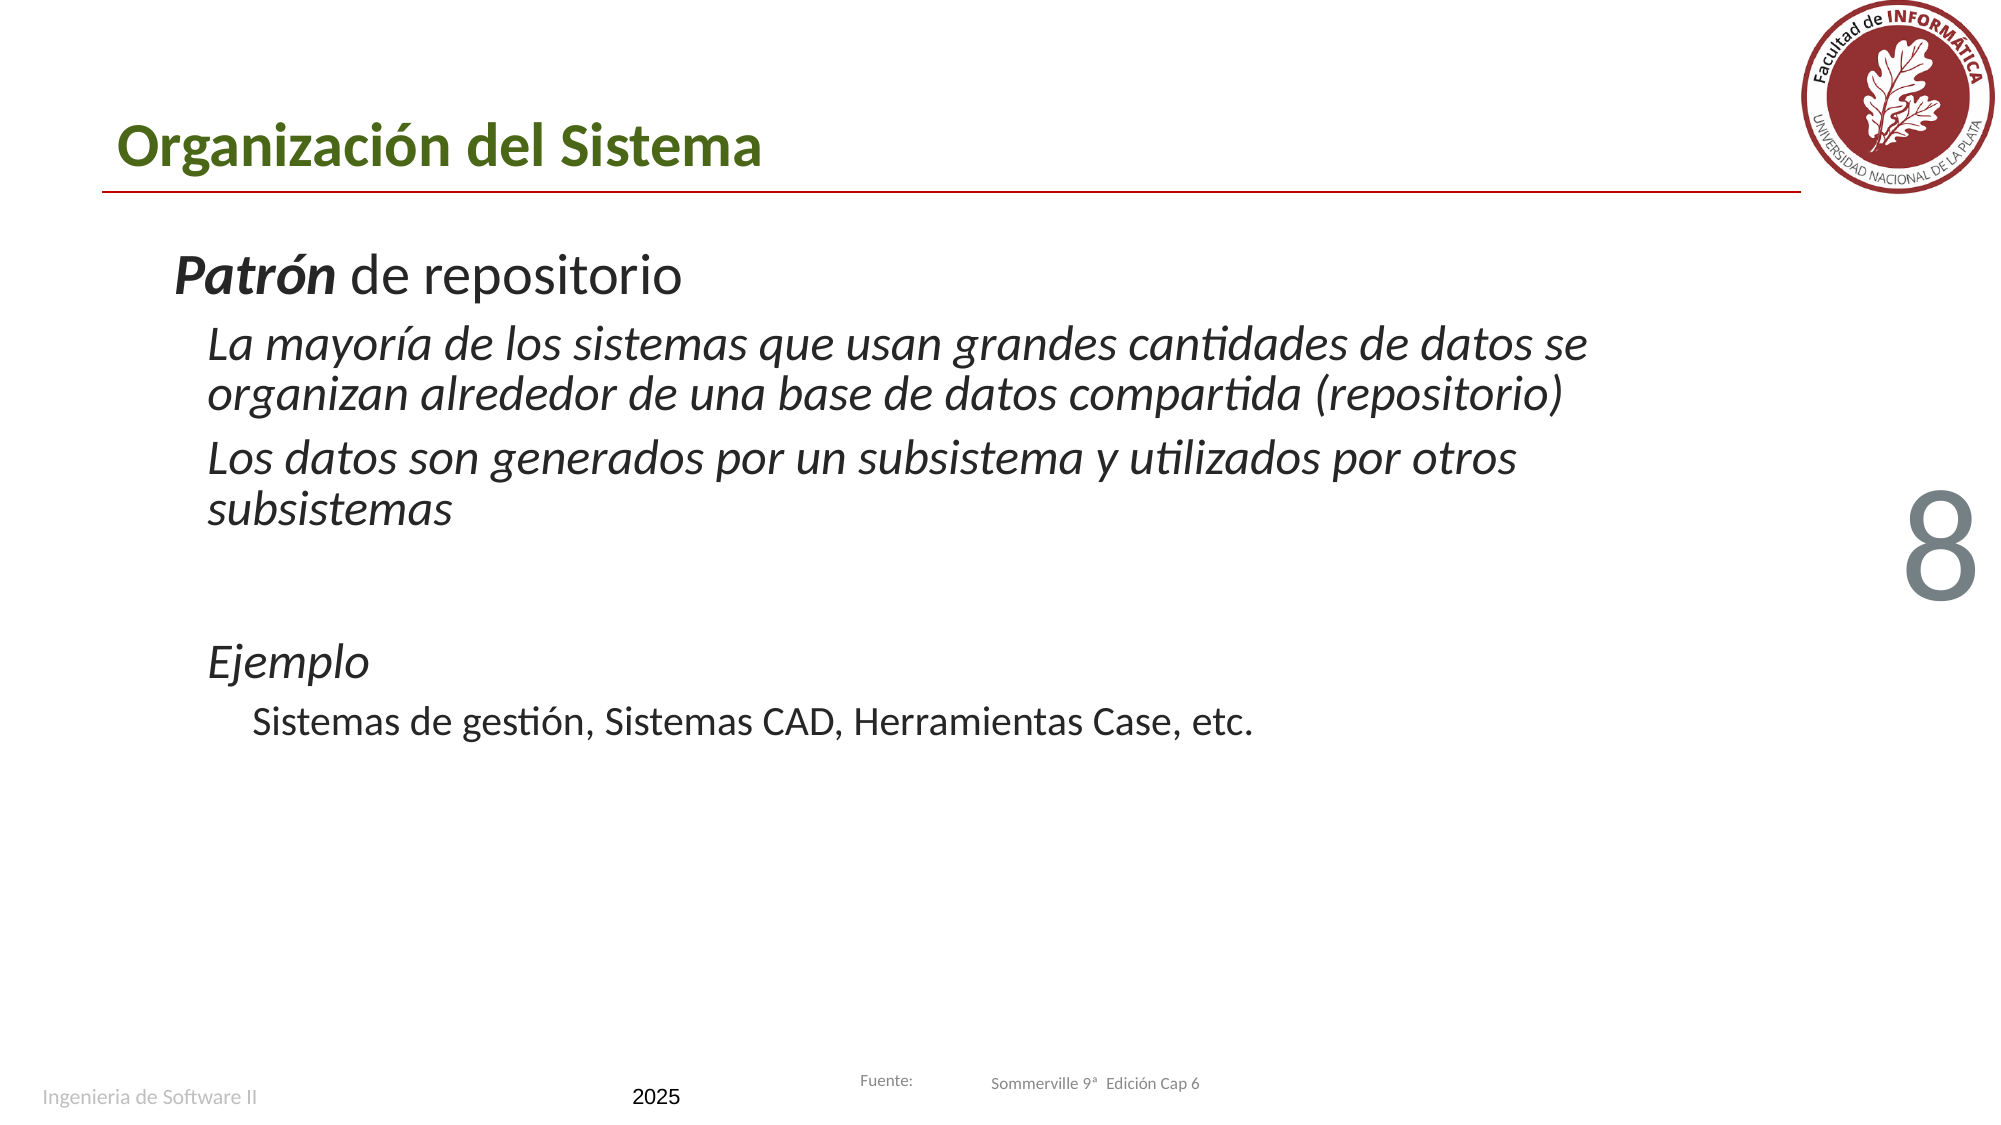

# Organización del Sistema
Patrón de repositorio
La mayoría de los sistemas que usan grandes cantidades de datos se organizan alrededor de una base de datos compartida (repositorio)
Los datos son generados por un subsistema y utilizados por otros subsistemas

Ejemplo
Sistemas de gestión, Sistemas CAD, Herramientas Case, etc.
8
Sommerville 9ª  Edición Cap 6

Ingenieria de Software II